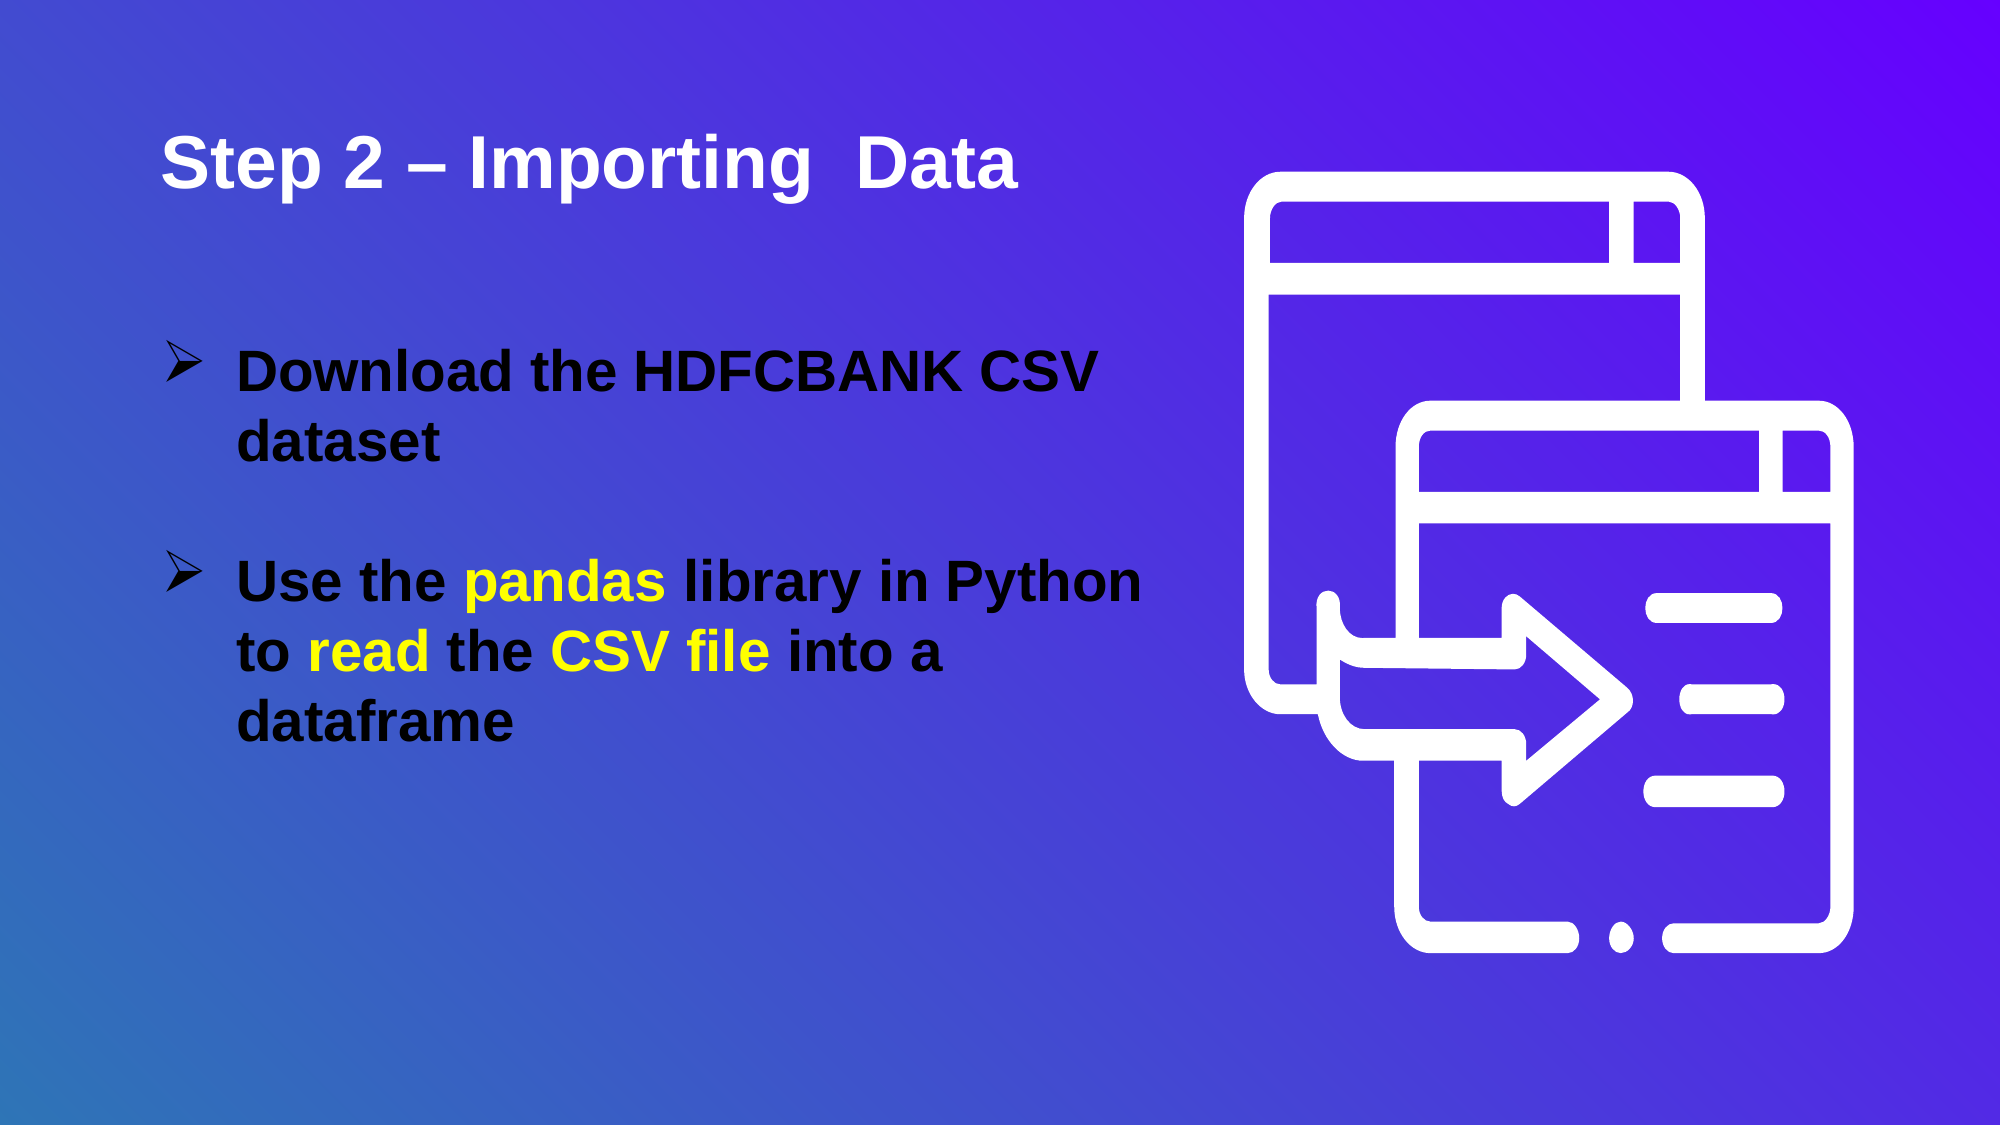

Step 2 – Importing  Data

Download the HDFCBANK CSV dataset

Use the pandas library in Python to read the CSV file into a dataframe